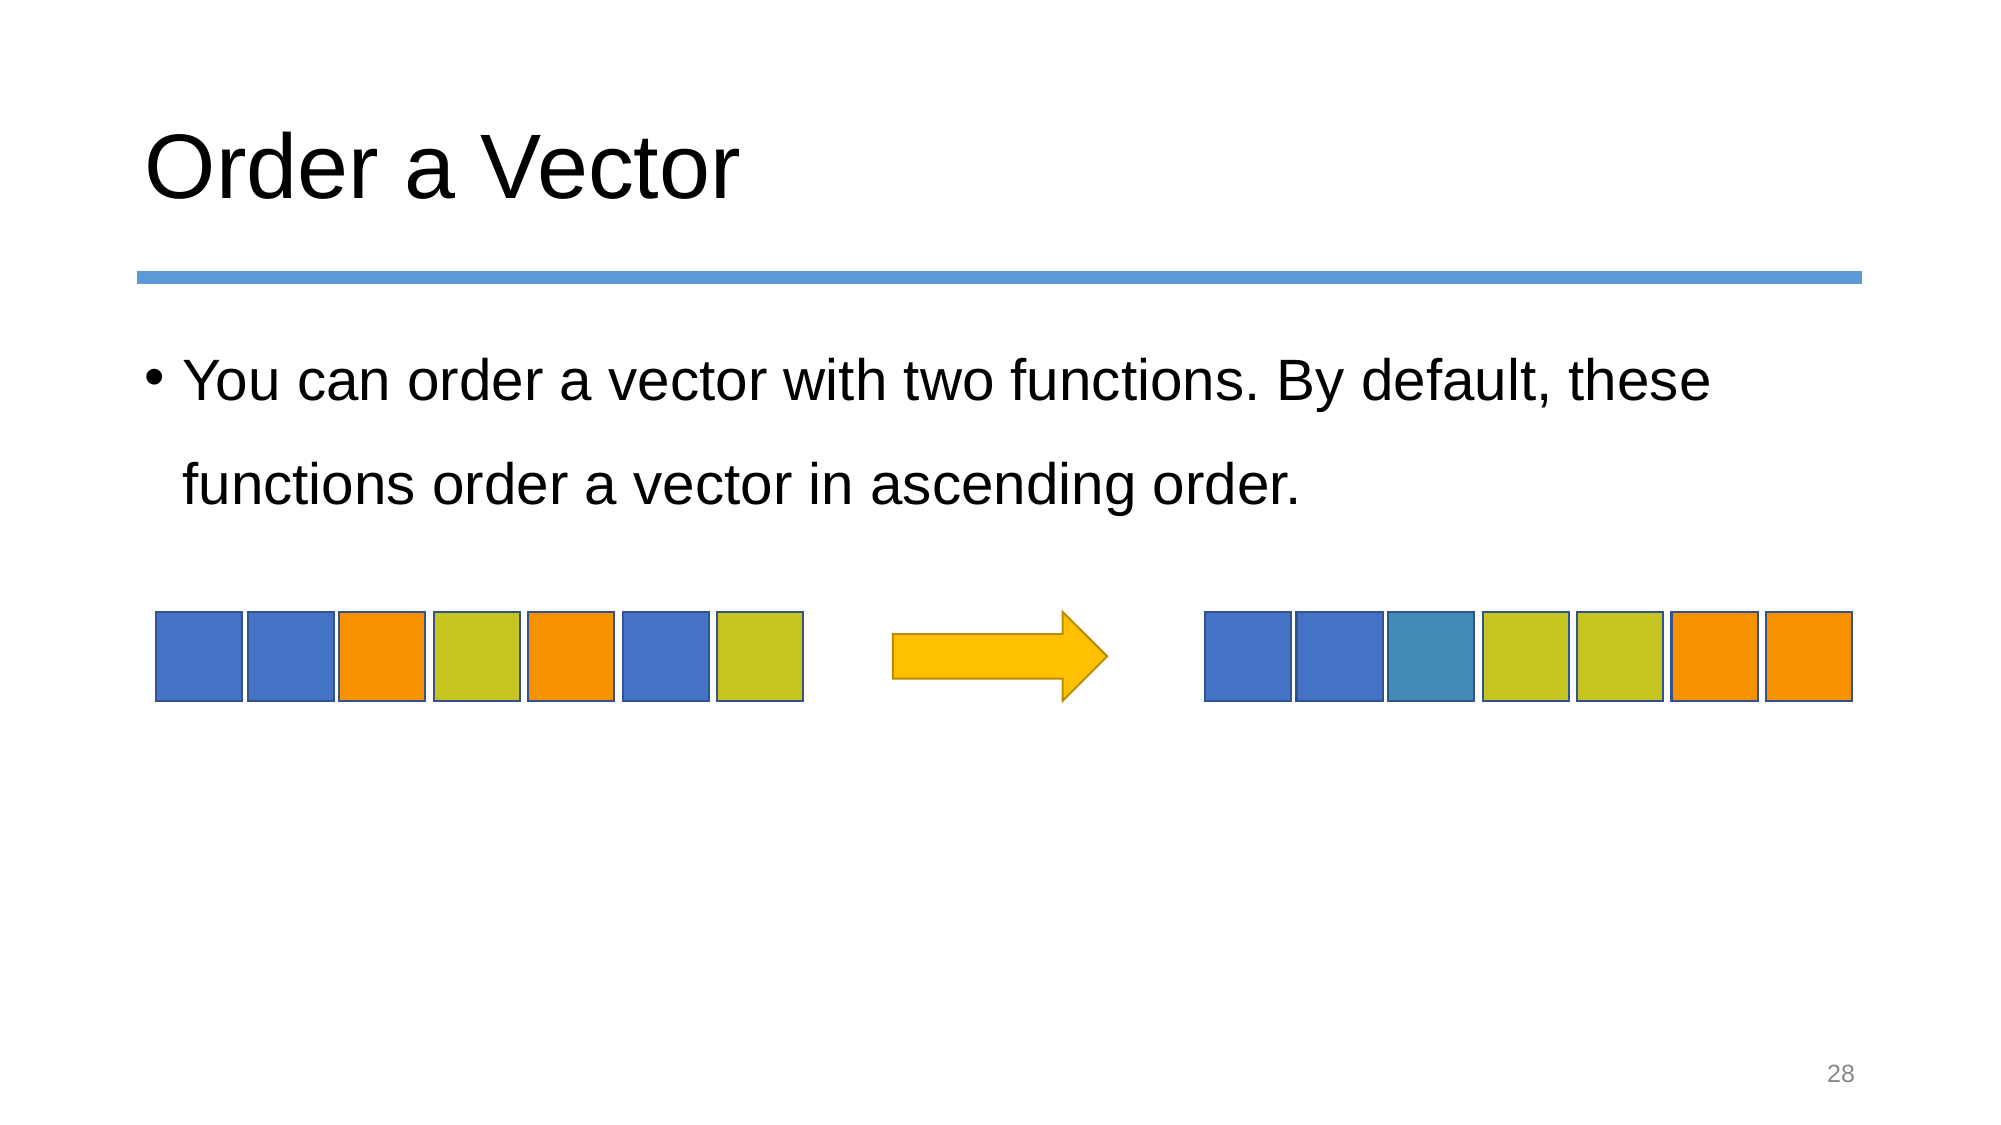

# Order a Vector

You can order a vector with two functions. By default, these functions order a vector in ascending order.

28